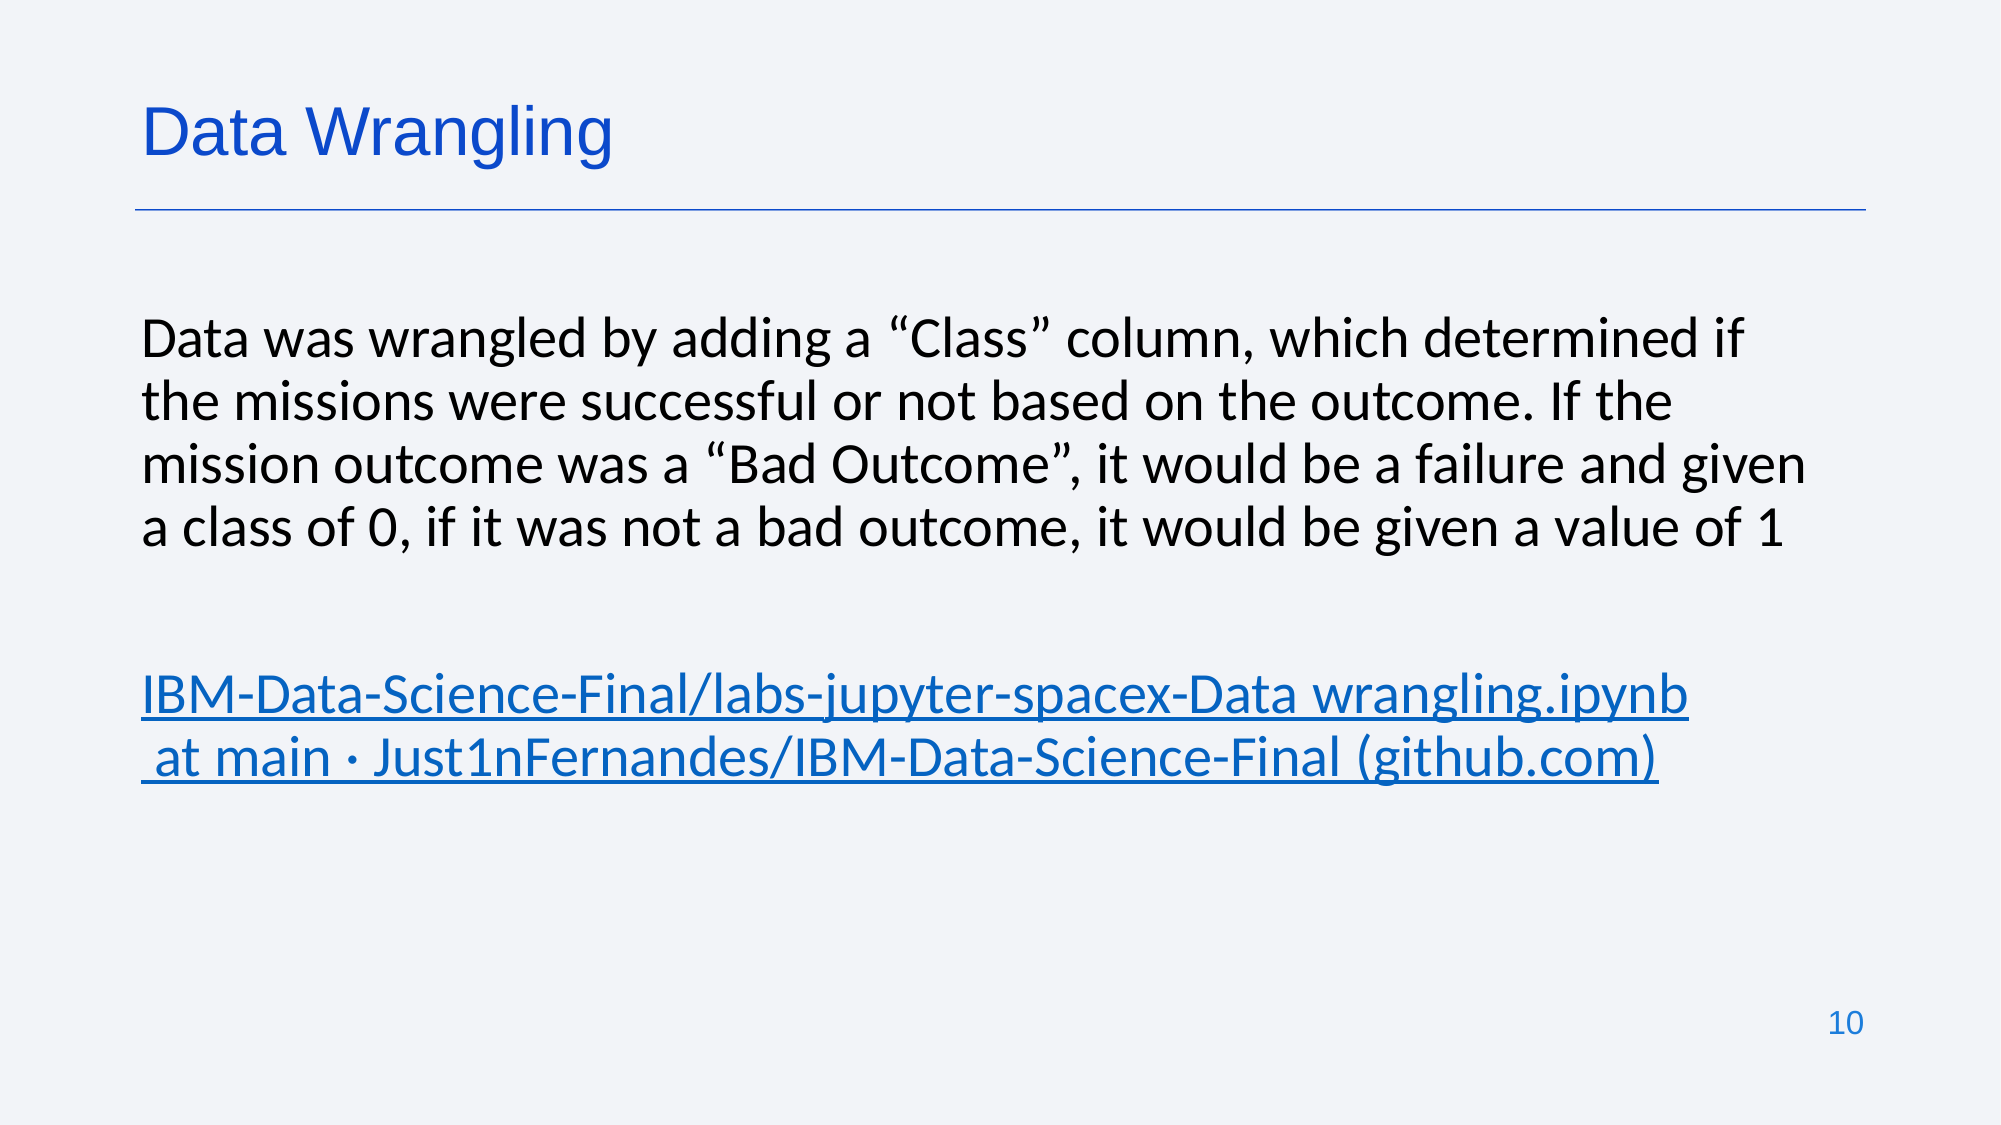

Data Wrangling
Data was wrangled by adding a “Class” column, which determined if the missions were successful or not based on the outcome. If the mission outcome was a “Bad Outcome”, it would be a failure and given a class of 0, if it was not a bad outcome, it would be given a value of 1

IBM-Data-Science-Final/labs-jupyter-spacex-Data wrangling.ipynb at main · Just1nFernandes/IBM-Data-Science-Final (github.com)
10